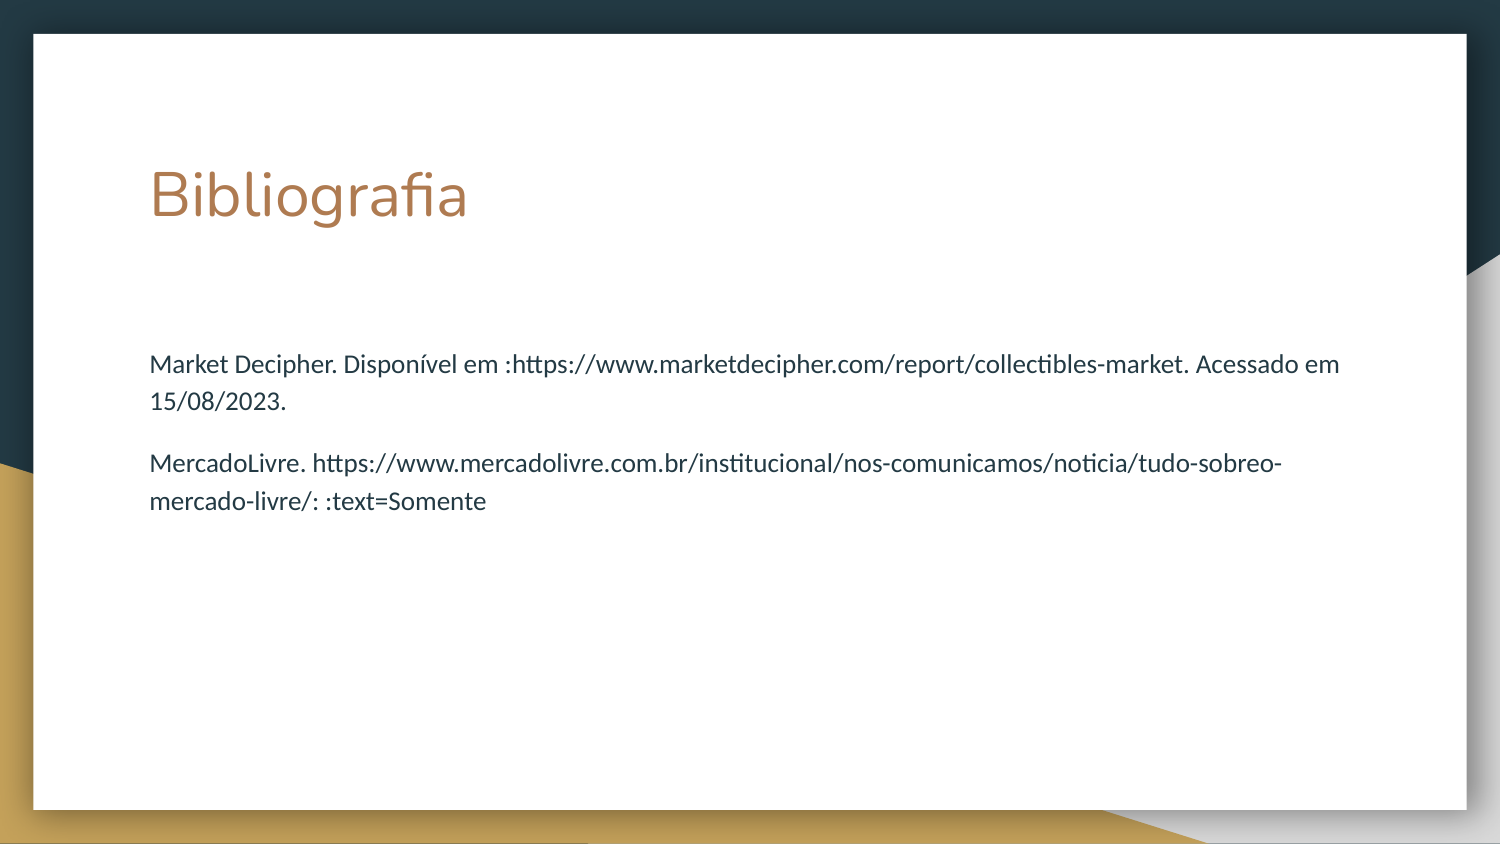

# Bibliografia
Market Decipher. Disponível em :https://www.marketdecipher.com/report/collectibles-market. Acessado em 15/08/2023.
MercadoLivre. https://www.mercadolivre.com.br/institucional/nos-comunicamos/noticia/tudo-sobreo-mercado-livre/: :text=Somente